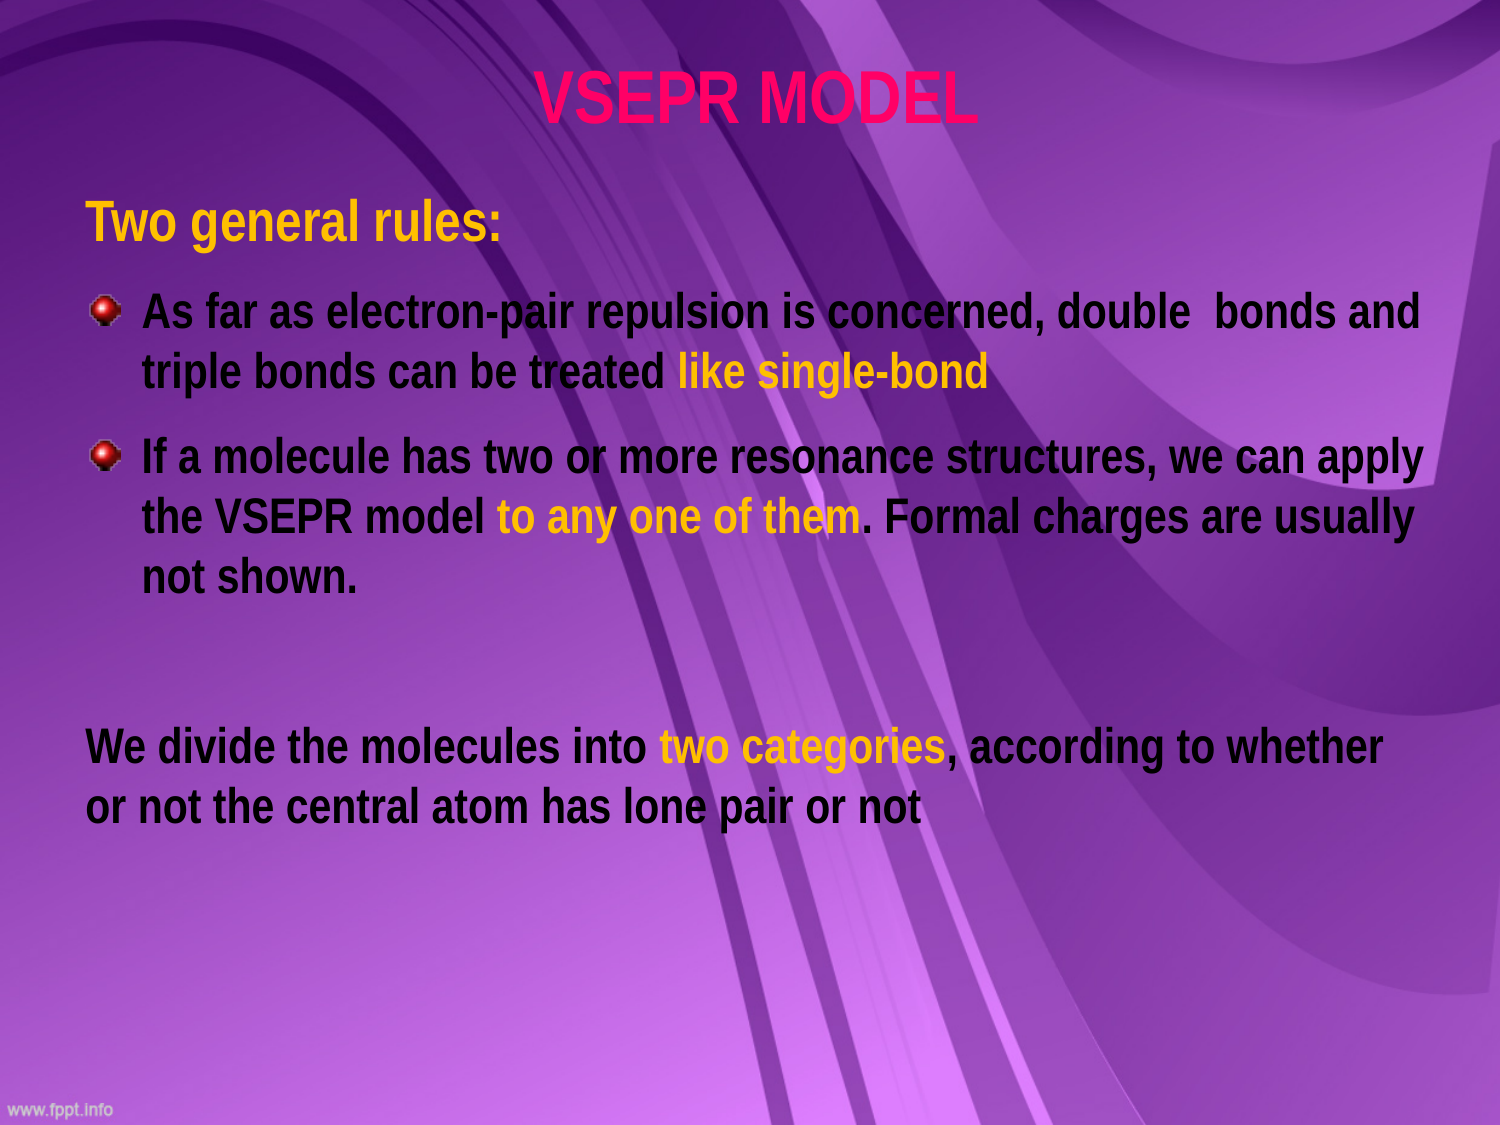

# VSEPR model
Two general rules:
As far as electron-pair repulsion is concerned, double  bonds and triple bonds can be treated like single-bond
If a molecule has two or more resonance structures, we can apply the VSEPR model to any one of them. Formal charges are usually not shown.

We divide the molecules into two categories, according to whether or not the central atom has lone pair or not